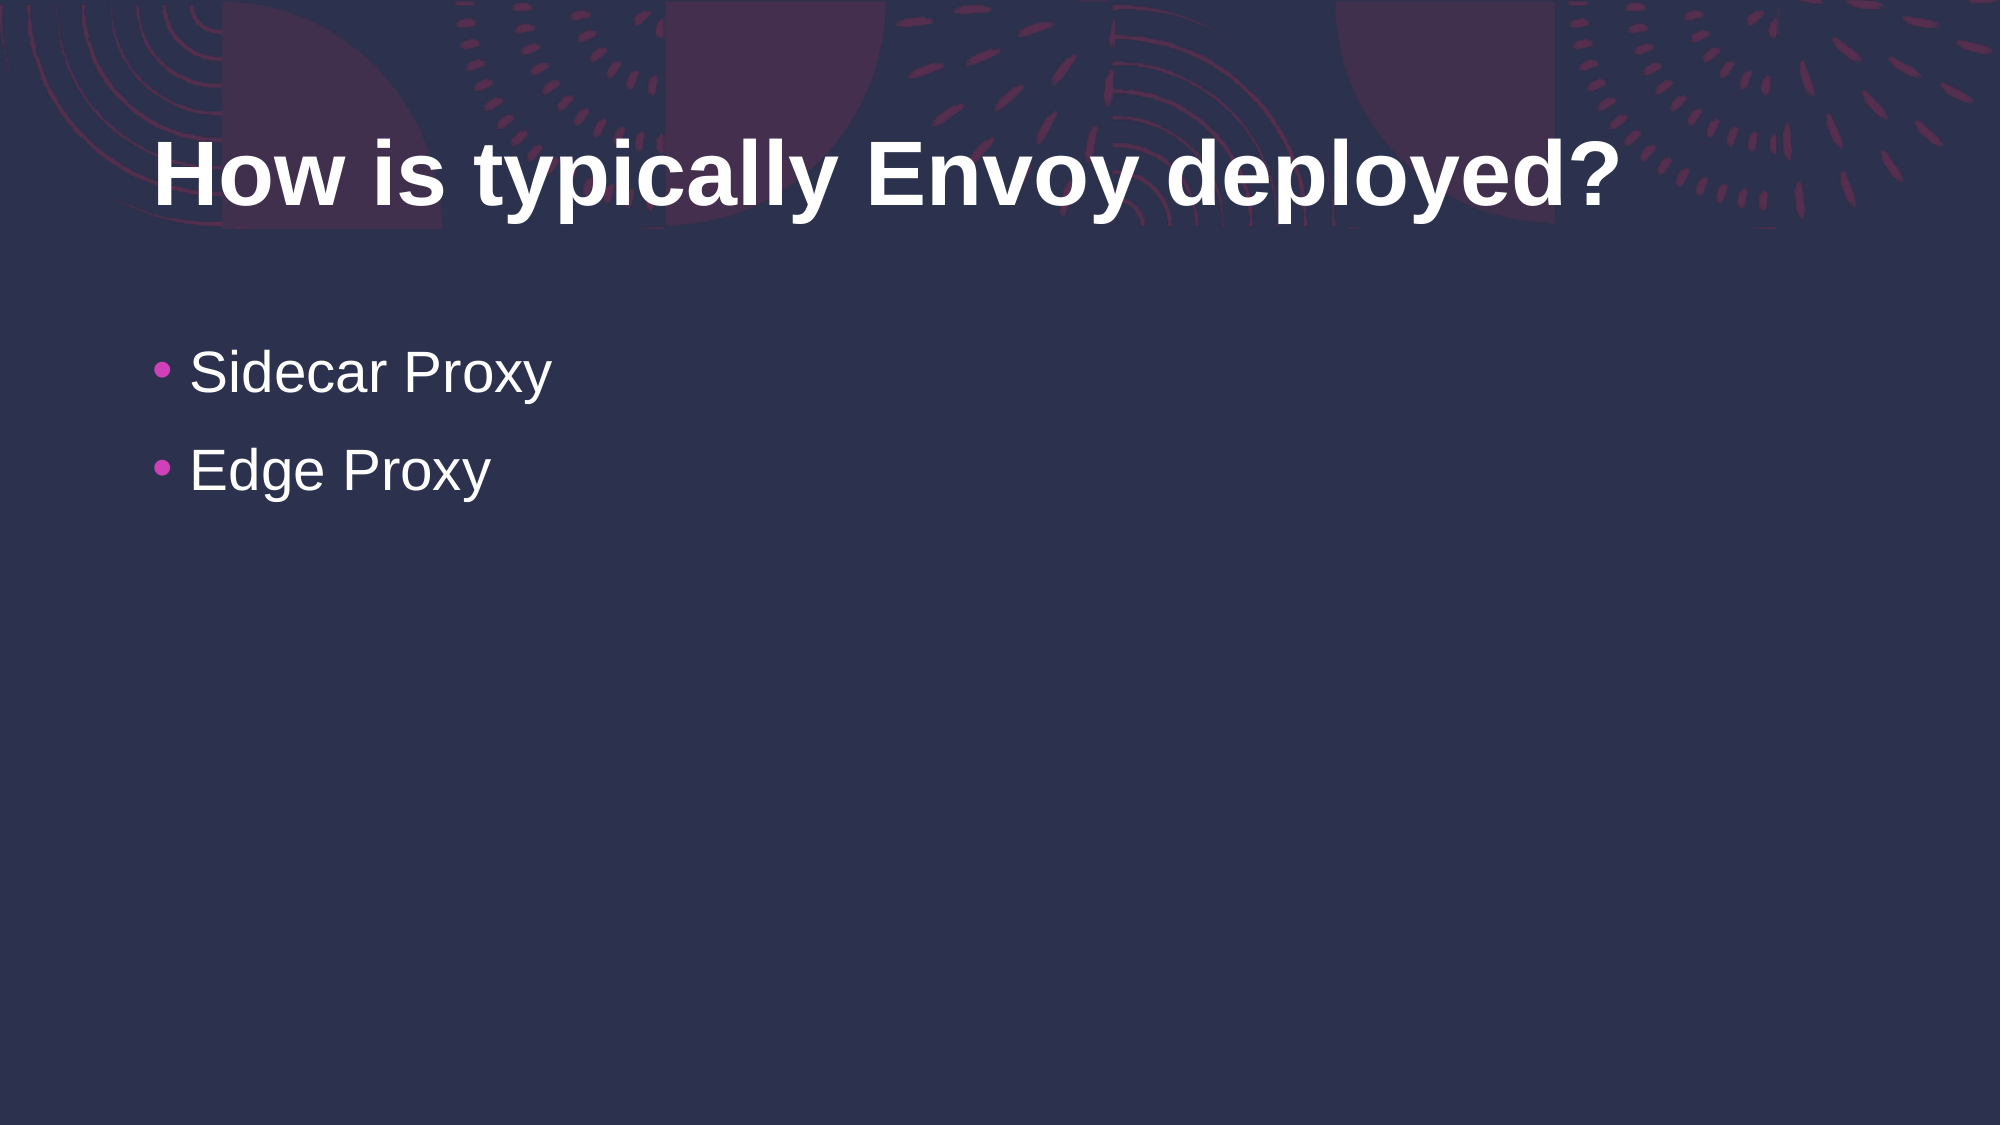

# How is typically Envoy deployed?
Sidecar Proxy
Edge Proxy